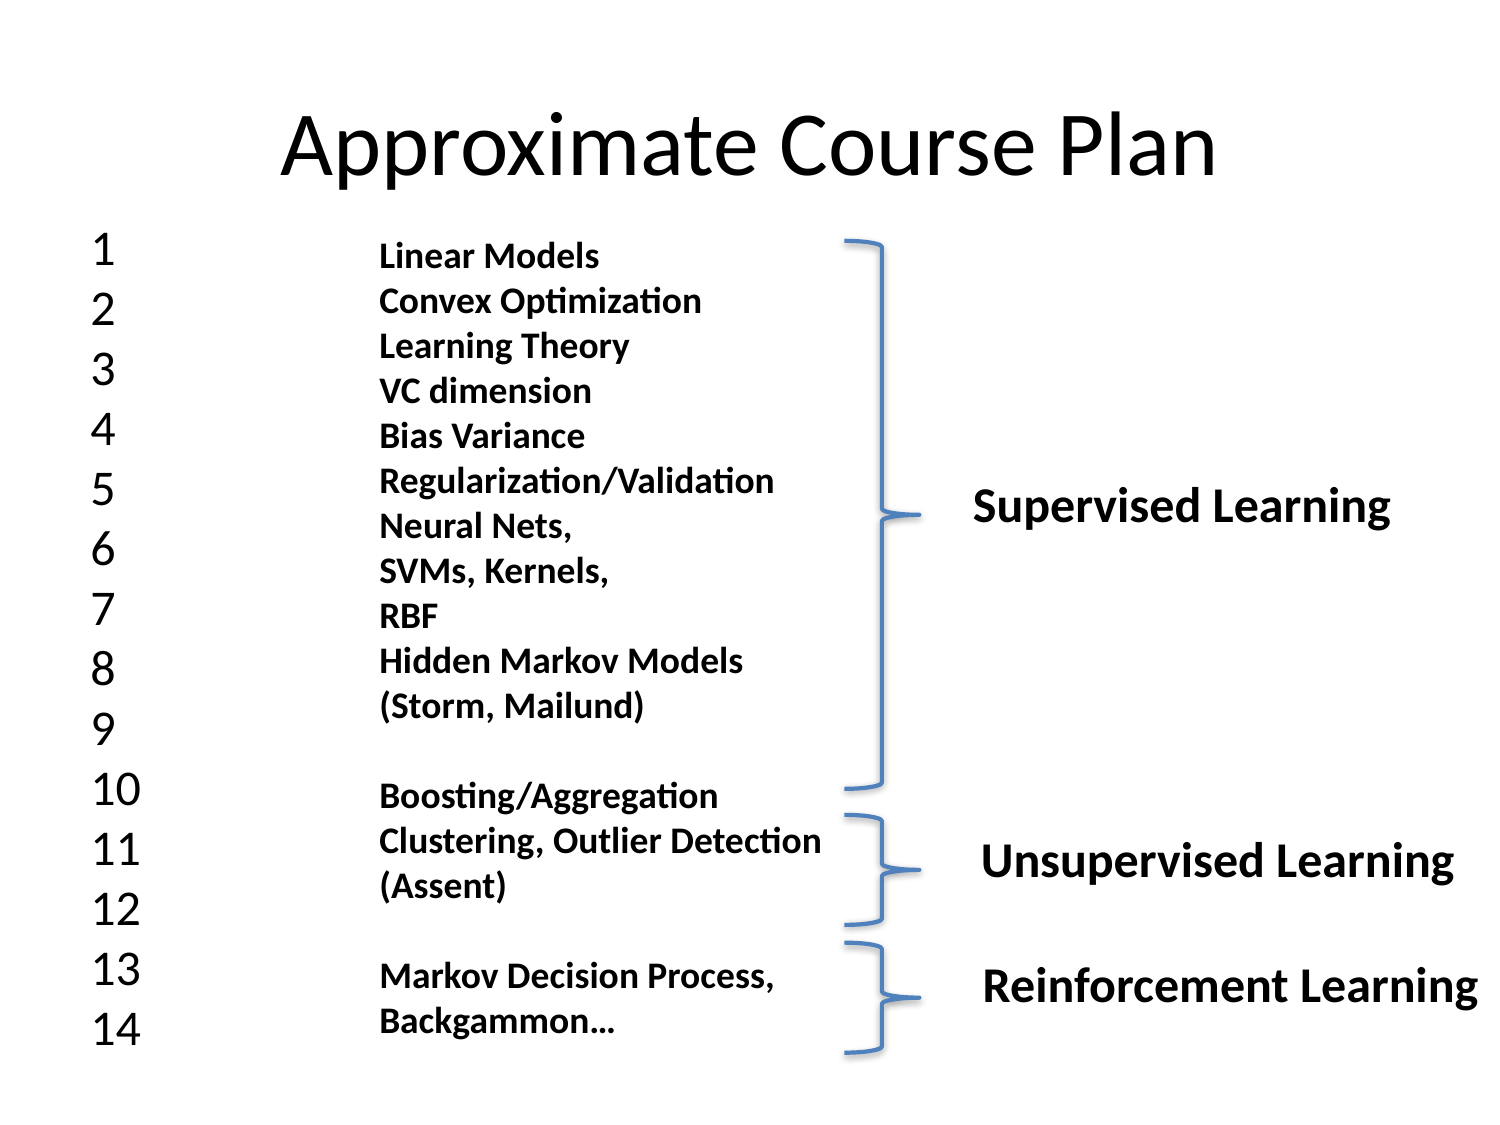

# Approximate Course Plan
1
2
3
4
5
6
7
8
9
10
11
12
13
14
Linear Models
Convex Optimization
Learning Theory
VC dimension
Bias Variance
Regularization/Validation
Neural Nets,
SVMs, Kernels,
RBF
Hidden Markov Models
(Storm, Mailund)

Boosting/Aggregation
Clustering, Outlier Detection
(Assent)

Markov Decision Process,
Backgammon…

Supervised Learning

Unsupervised Learning

Reinforcement Learning